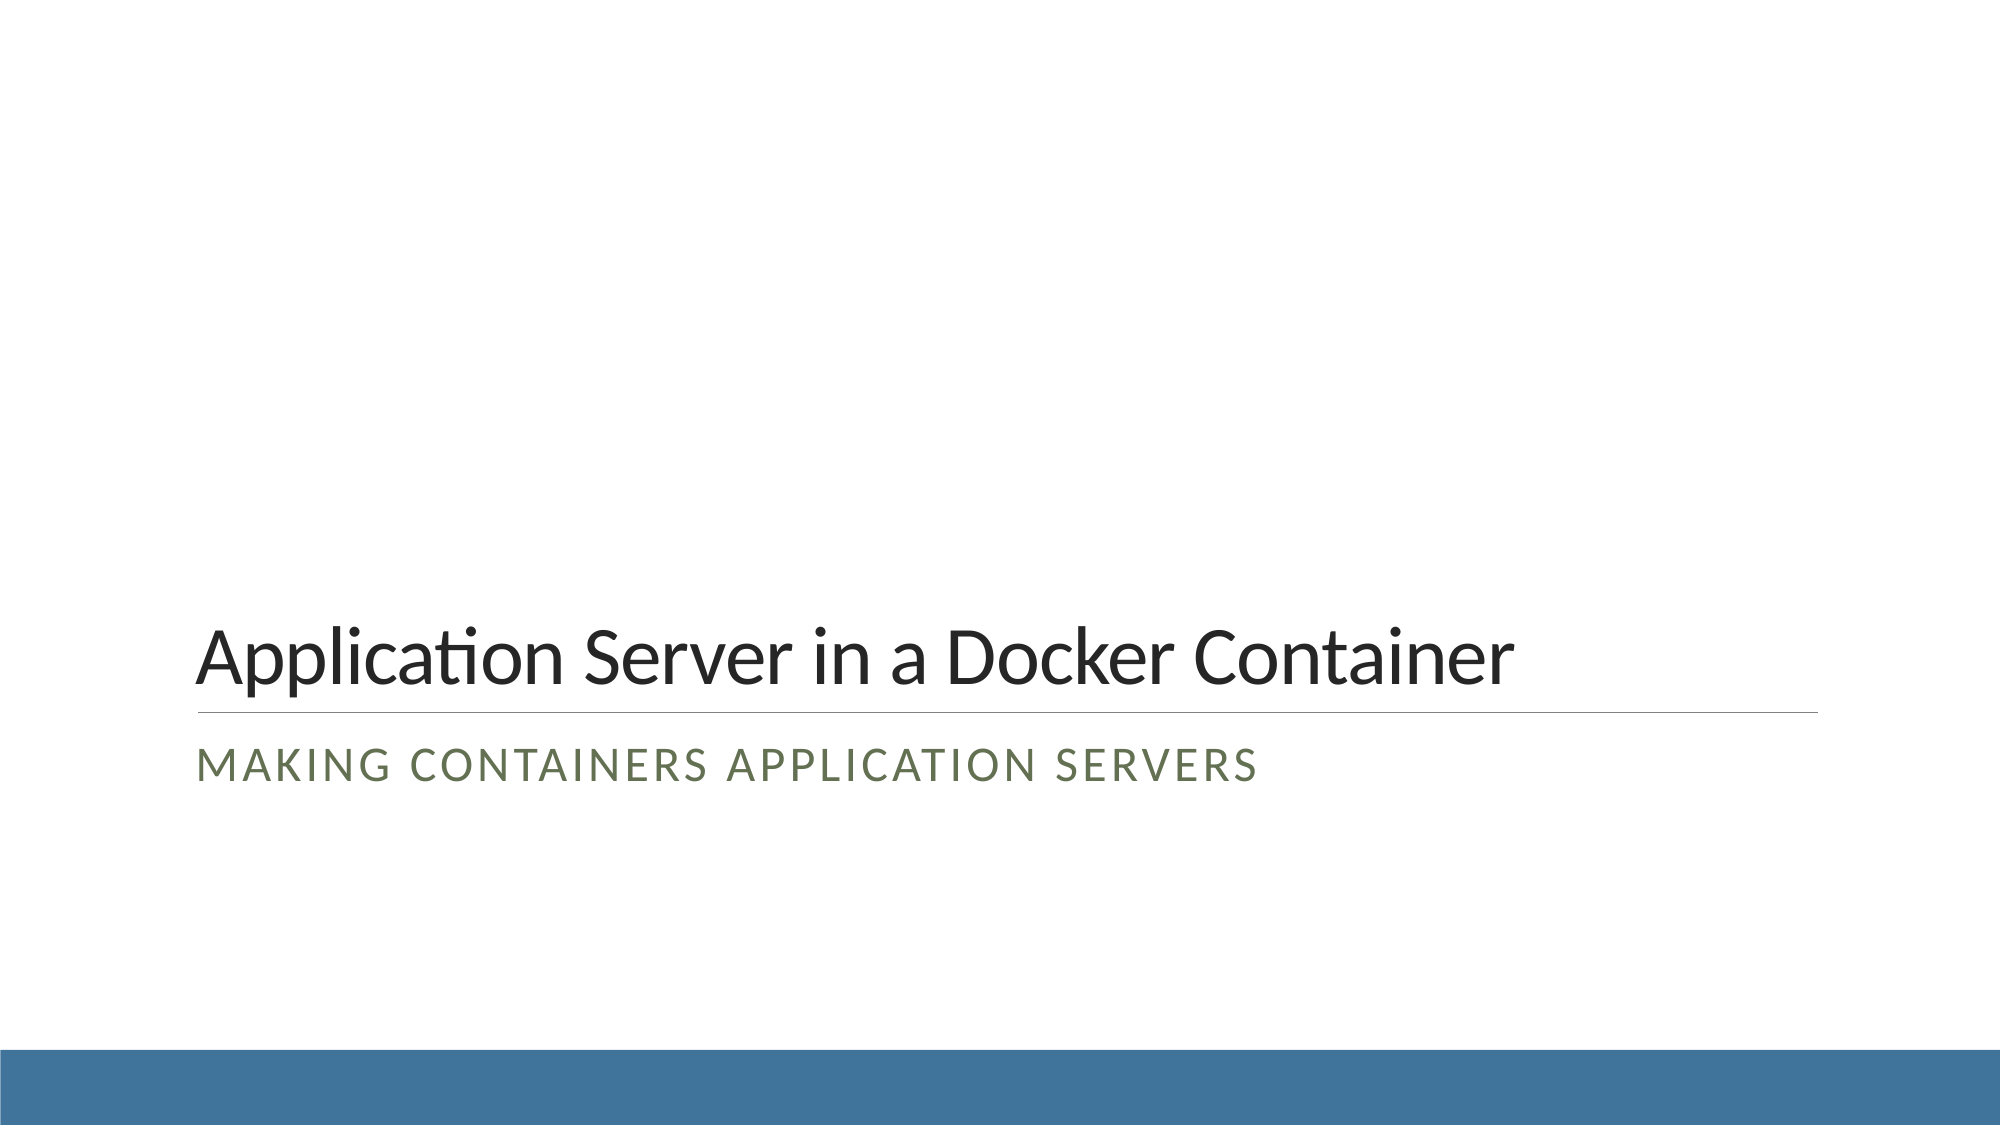

# Application Server in a Docker Container
Making containers application servers